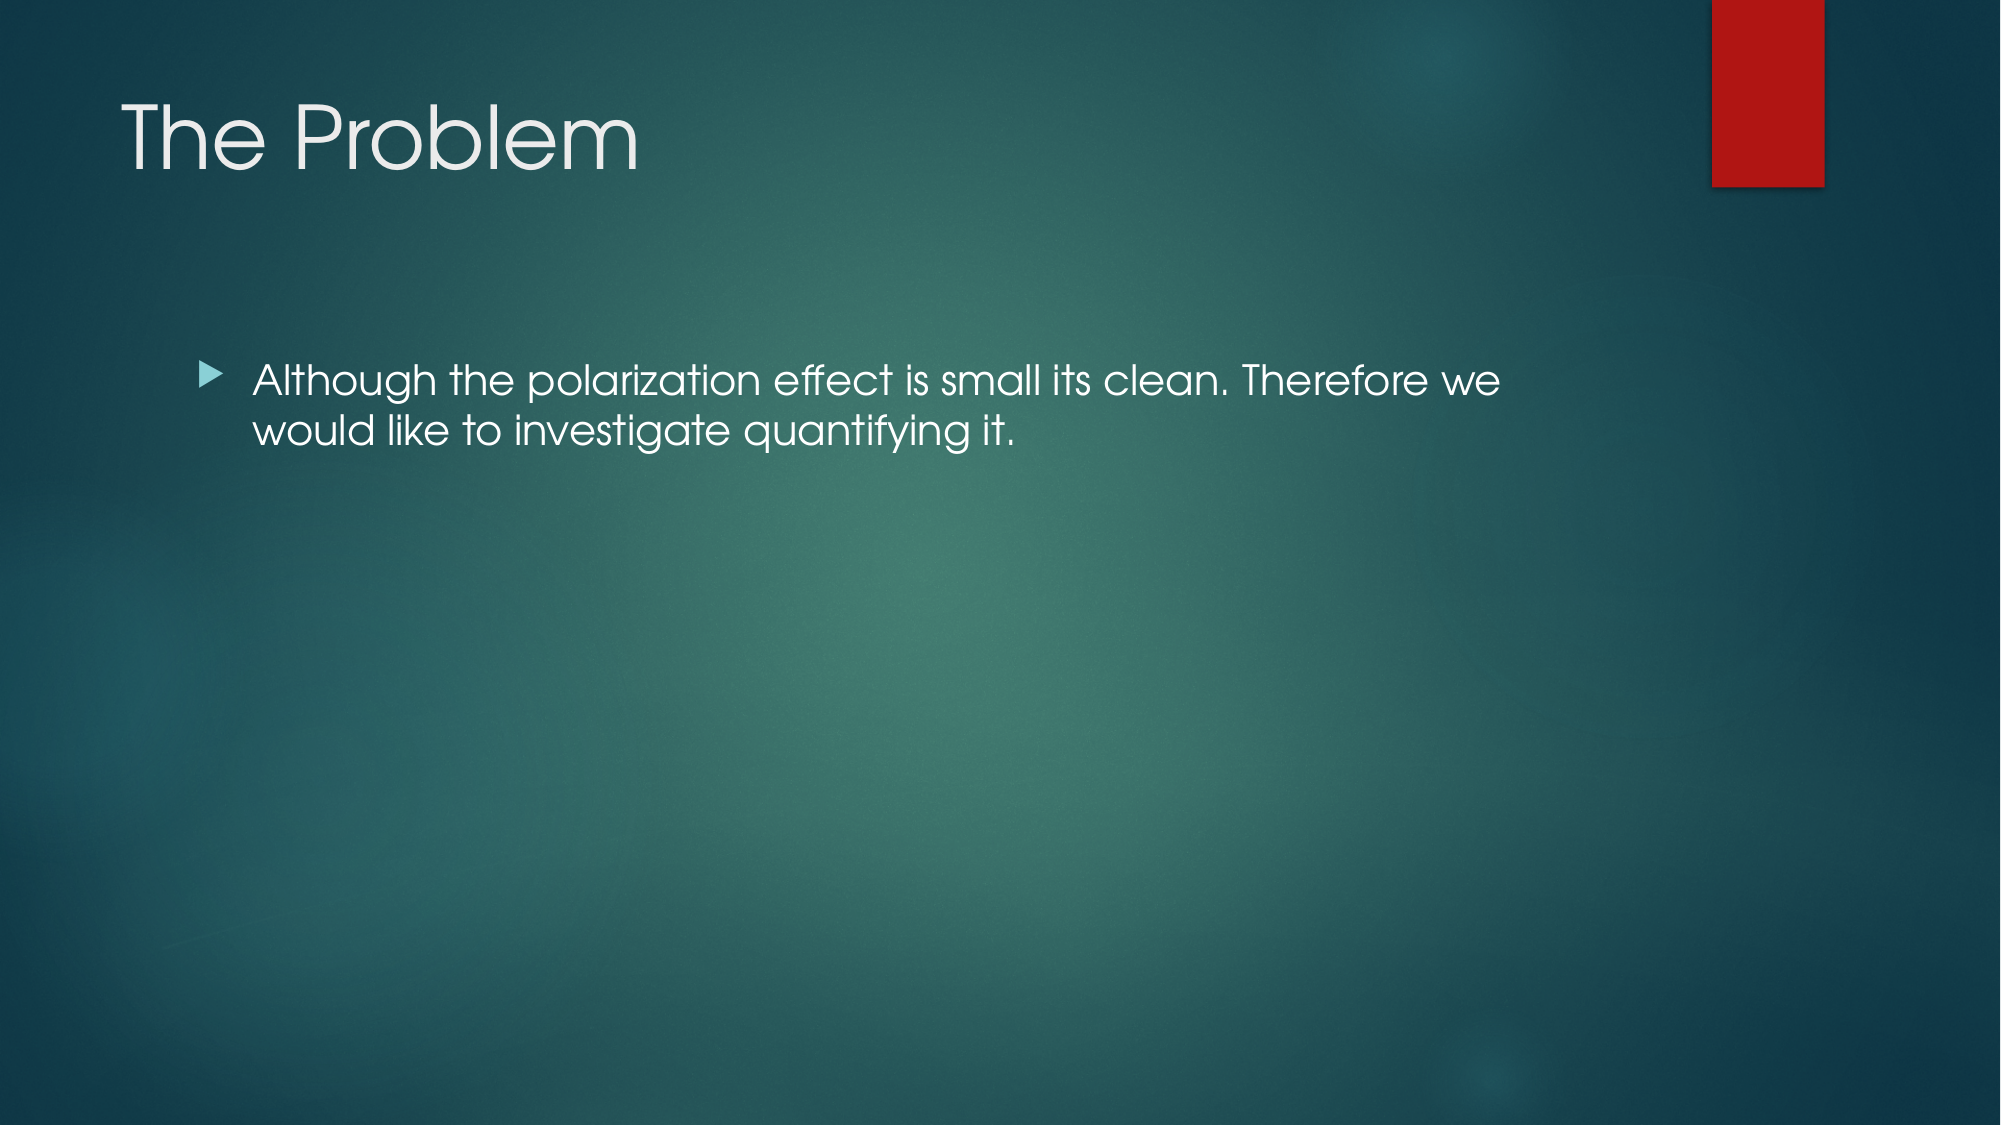

# The Problem
Although the polarization effect is small its clean. Therefore we would like to investigate quantifying it.